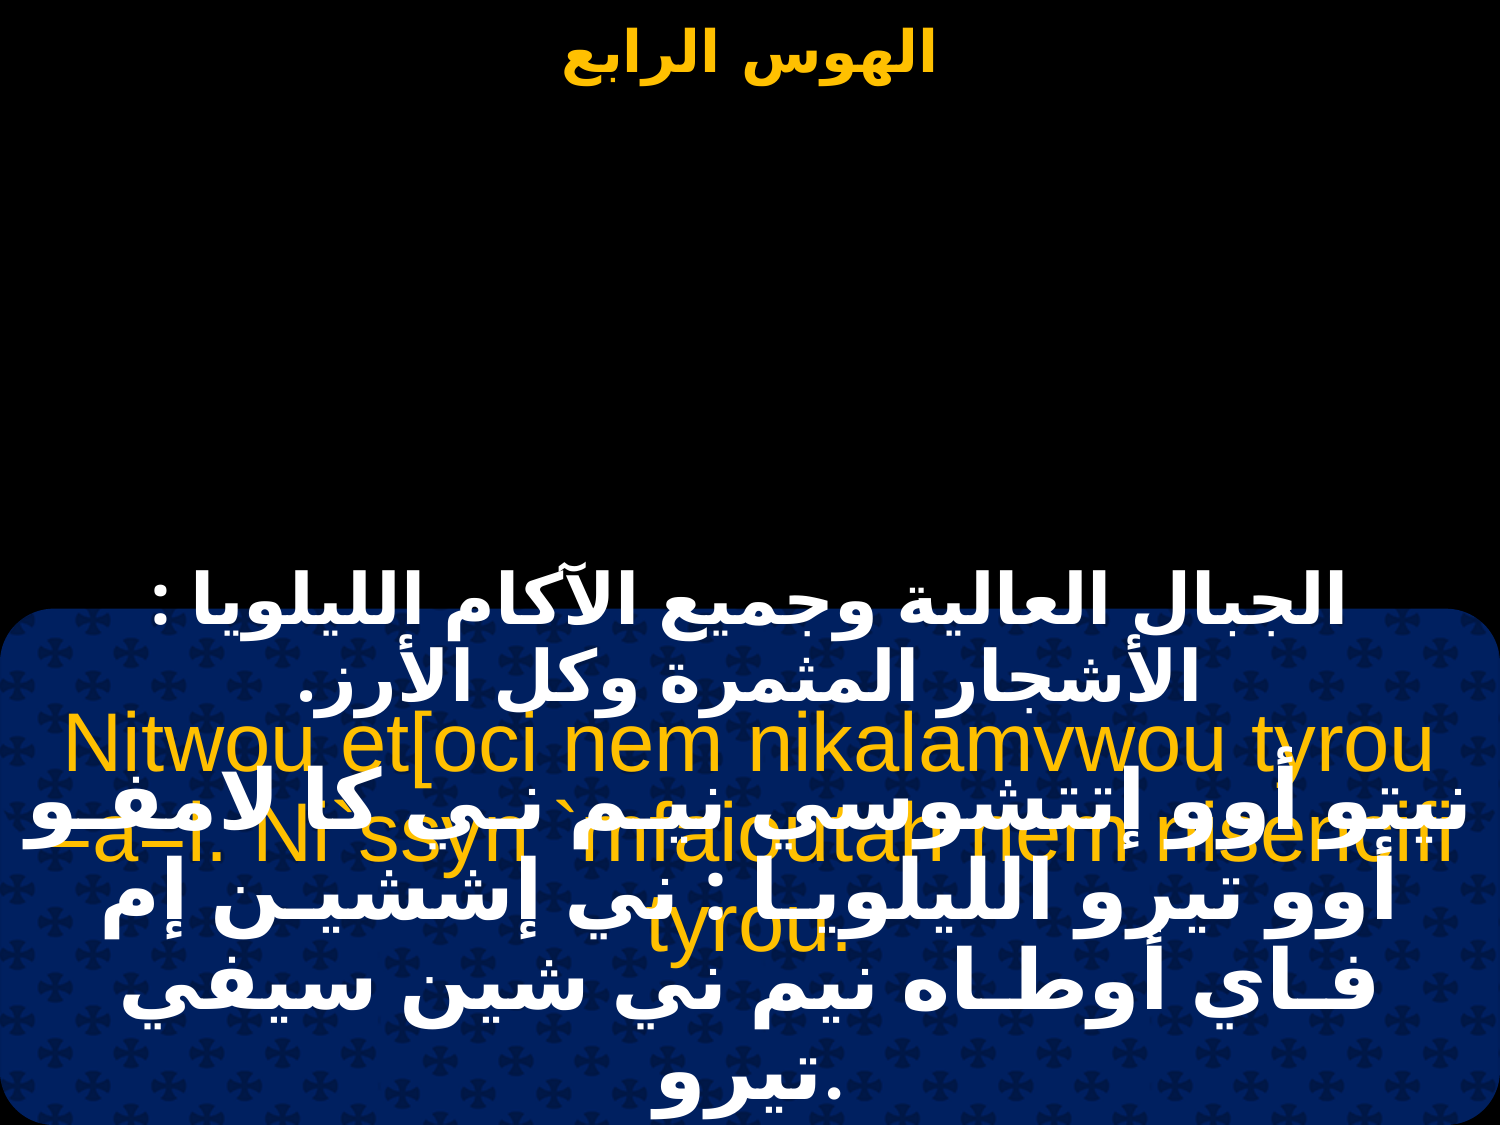

الجبال العالية وجميع الآكام الليلويا : الأشجار المثمرة وكل الأرز.
Nitwou et[oci nem nikalamvwou tyrou =a=l. Ni`ssyn `mfaioutah nem nisencifi tyrou.
نيتو أوو إتتشوسي نيـم نـي كا لامفـو أوو تيرو الليلويـا : ني إششيـن إم فـاي أوطـاه نيم ني شين سيفي تيرو.